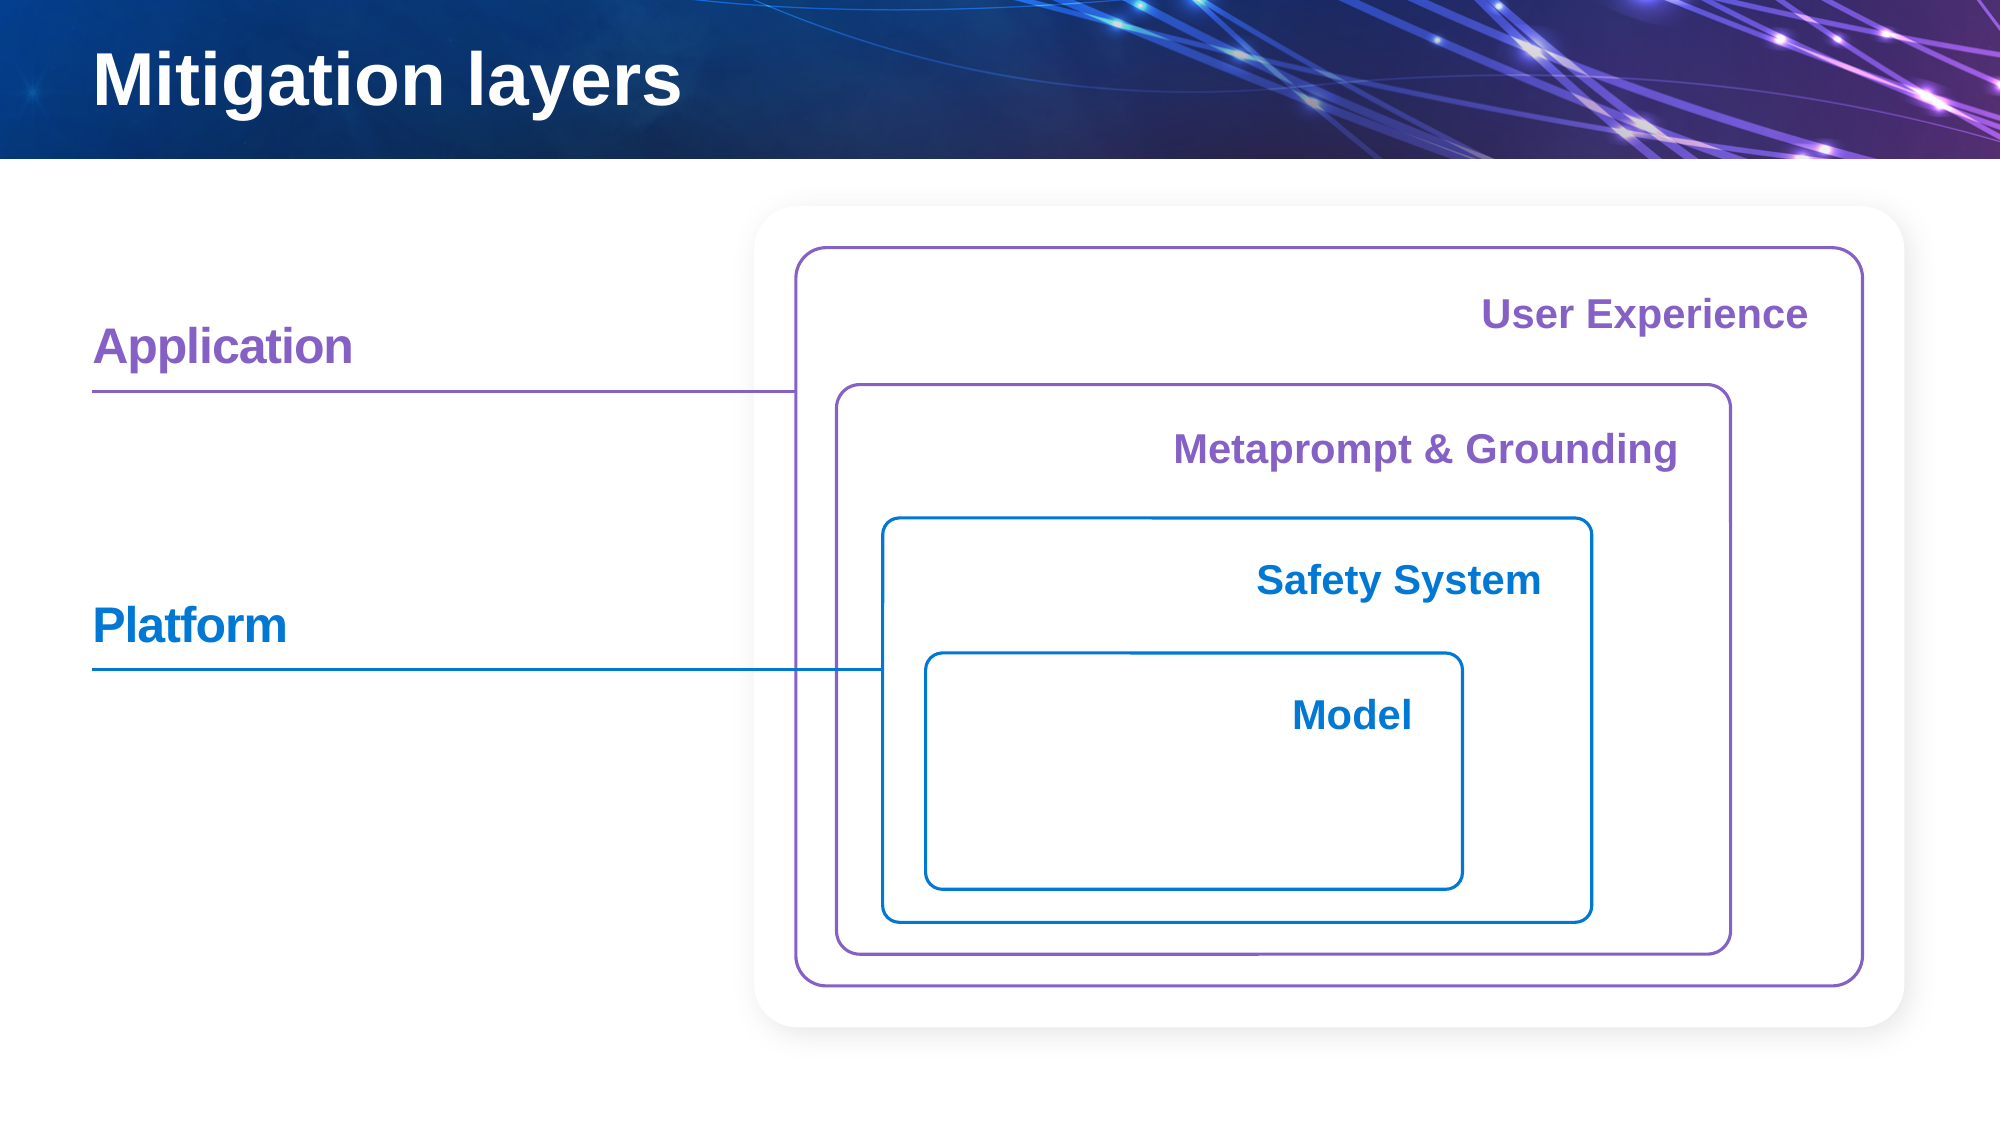

Mitigation layers

User Experience
Application
Metaprompt & Grounding
Safety System
Platform
Model